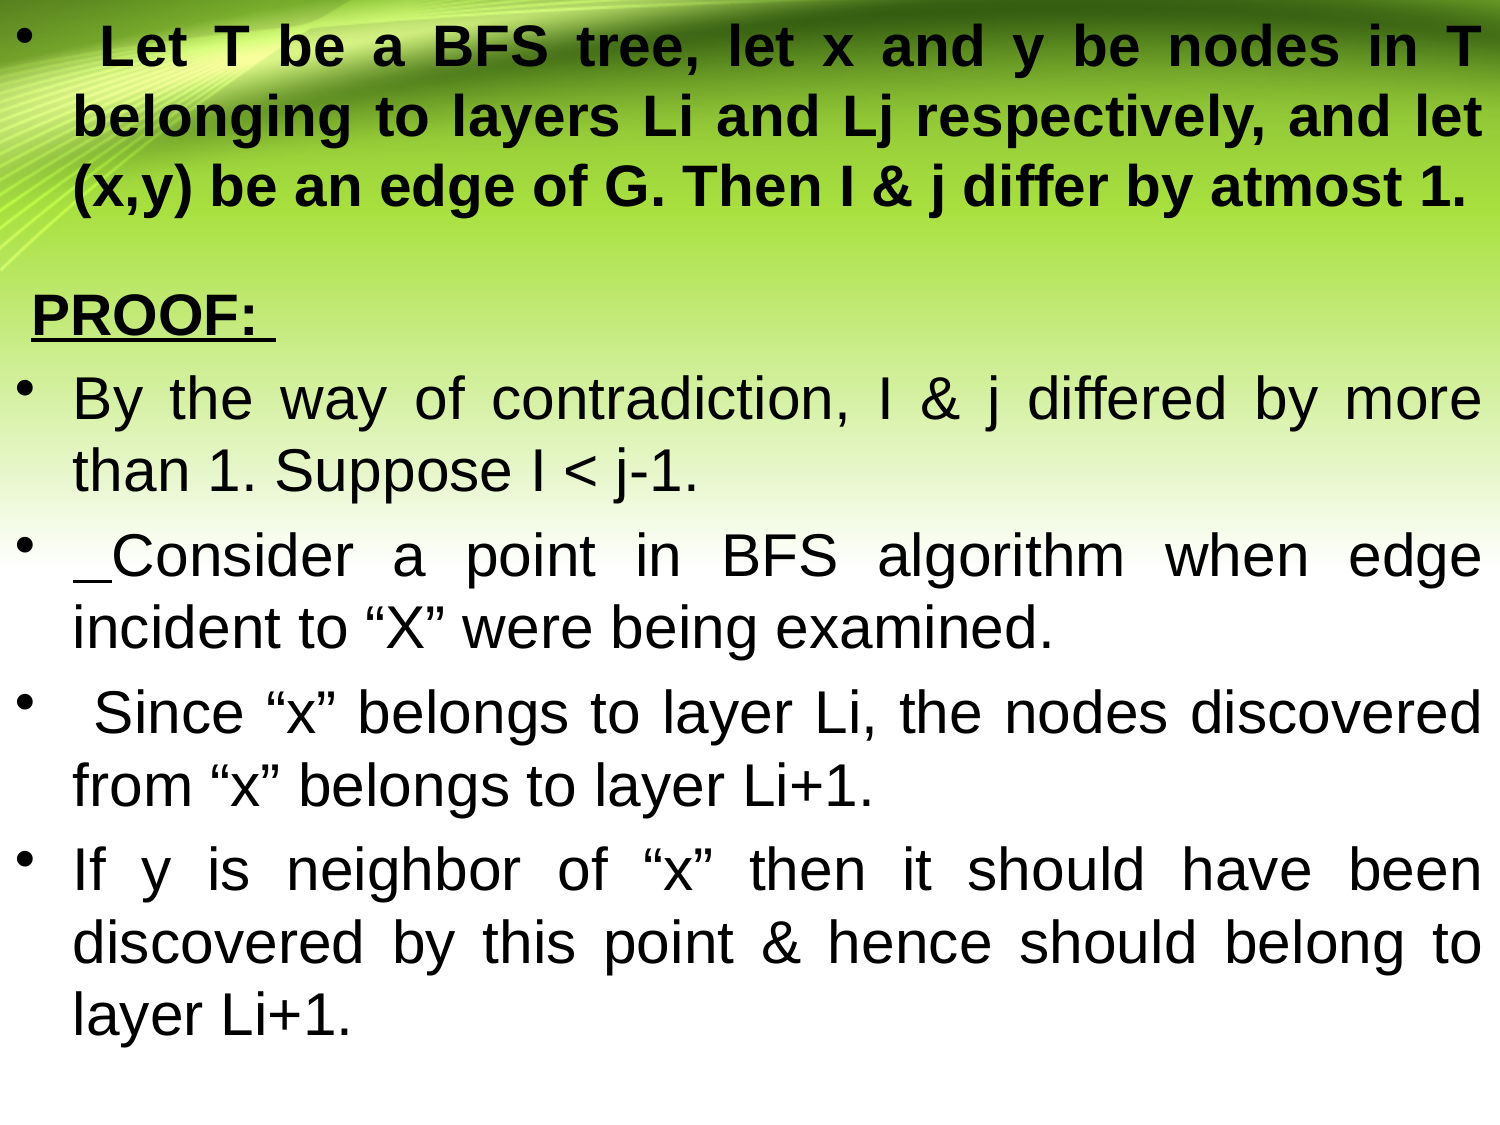

Let T be a BFS tree, let x and y be nodes in T belonging to layers Li and Lj respectively, and let (x,y) be an edge of G. Then I & j differ by atmost 1.

 PROOF:
By the way of contradiction, I & j differed by more than 1. Suppose I < j-1.
 Consider a point in BFS algorithm when edge incident to “X” were being examined.
 Since “x” belongs to layer Li, the nodes discovered from “x” belongs to layer Li+1.
If y is neighbor of “x” then it should have been discovered by this point & hence should belong to layer Li+1.